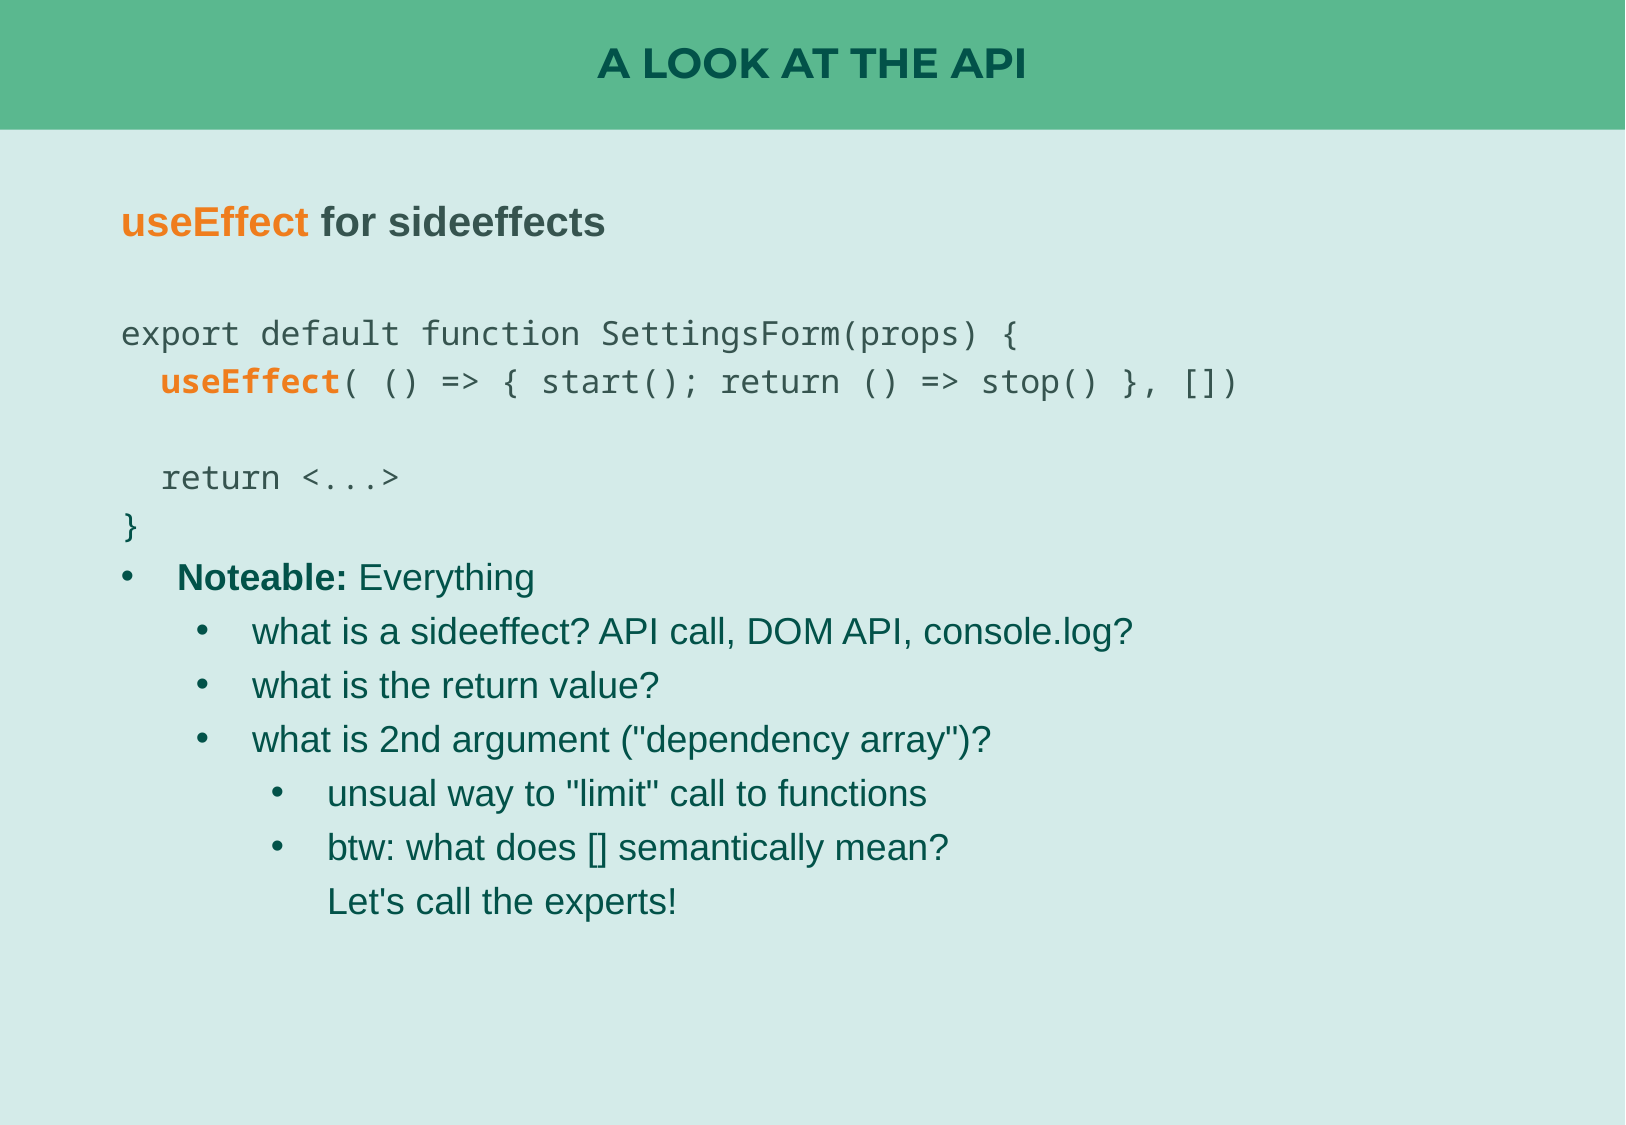

# A look at the api
useEffect for sideeffects

export default function SettingsForm(props) {
  useEffect( () => { start(); return () => stop() }, [])

  return <...>
}
Noteable: Everything
what is a sideeffect? API call, DOM API, console.log?
what is the return value?
what is 2nd argument ("dependency array")?
unsual way to "limit" call to functions
btw: what does [] semantically mean?
Let's call the experts!